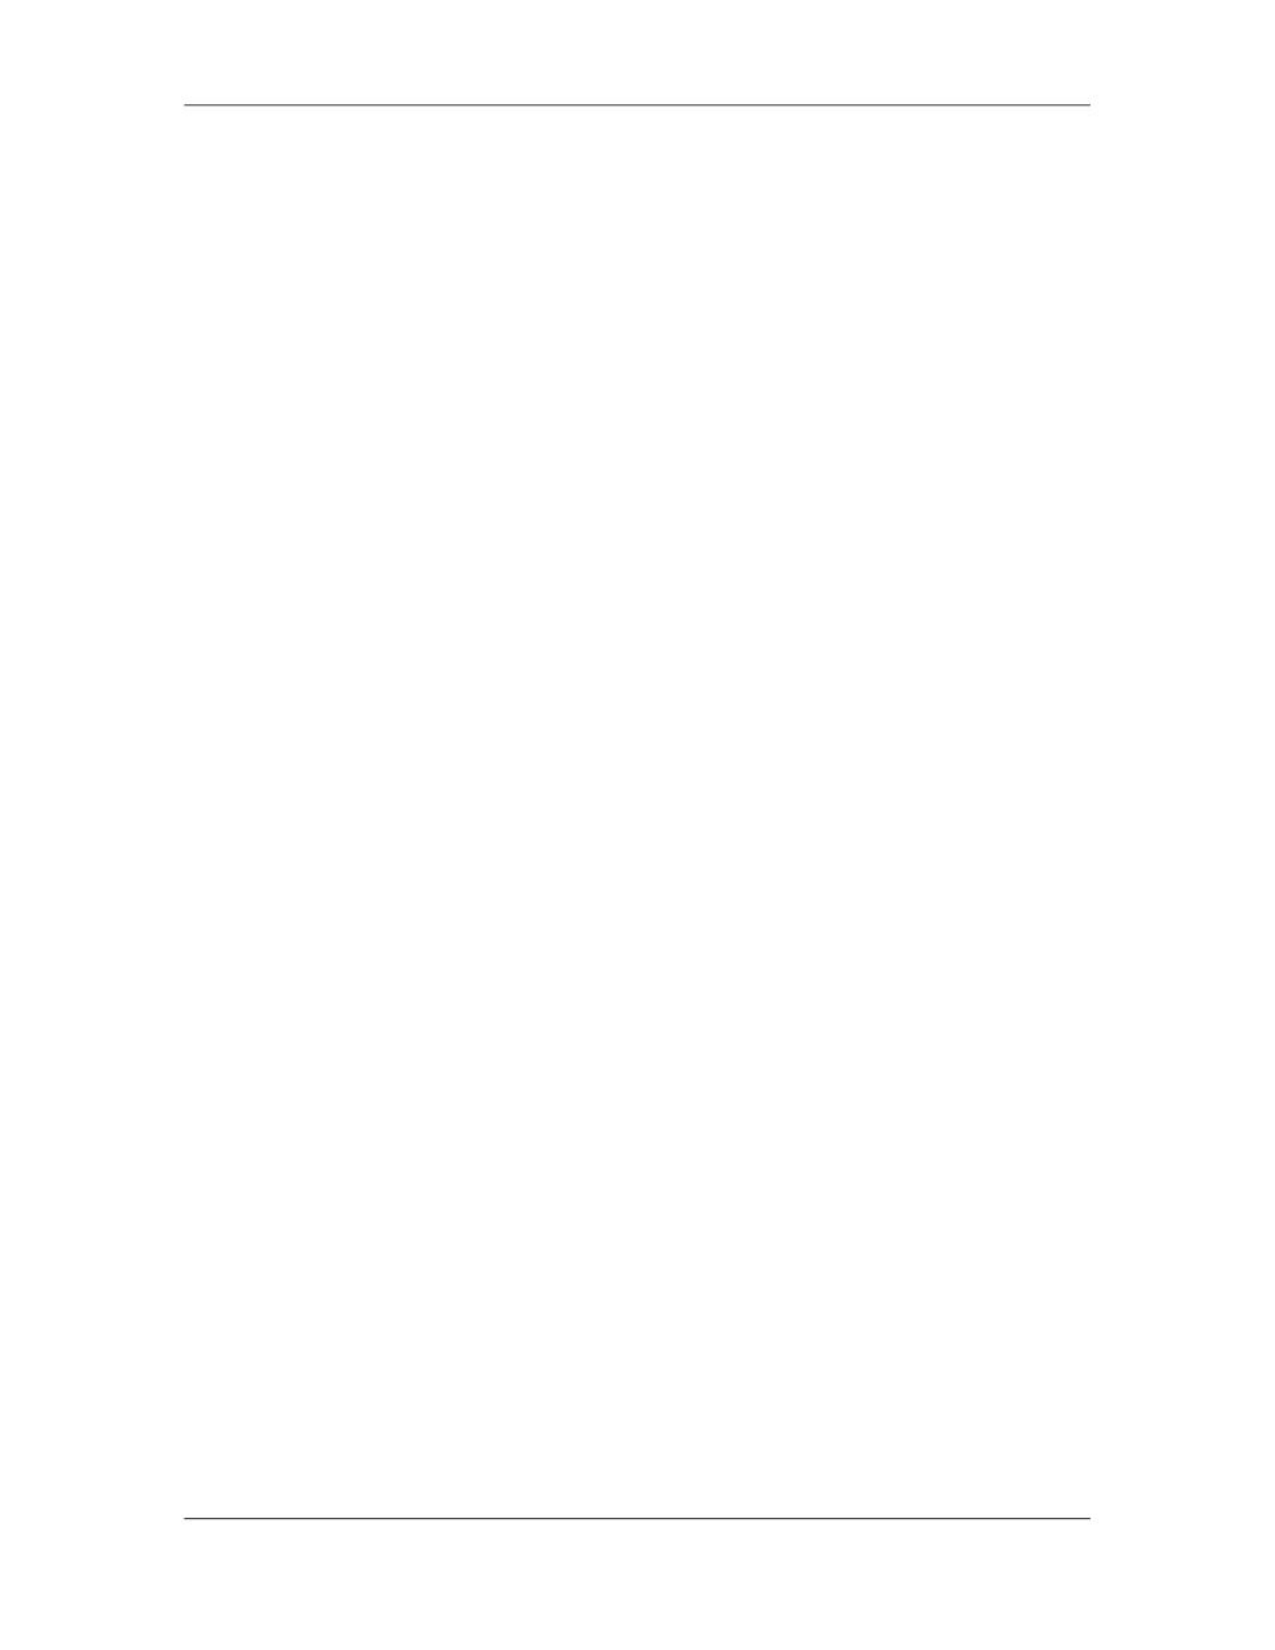

Software Project Management (CS615)

																																																																																																																																																																																																																															Lecture # 43

																																																																																																																																																																																																										11. Application Tools

																																																																											11.1 										Managing		Tasks in Microsoft Project 2000

																																																																																																									Project management is a highly specia1ized and professional task. The chances

																																																																																																									that a project can go haywire are very high because project management includes

																																																																																																									numerous activities, such as planning, resource allocation, risk management, and

																																																																																																									estimation. You can automate all these activities using a tool, 	Microsoft Project

																																																																																																									2000. Activities such as project planning, resource and cost allocation, and project

																																																																																																									tracking can be done easily using the various user-friendly features of Microsoft

																																																																																																									Project 2000.

																																																																																																									Microsoft Project 2000 is a popular project management tool that also enables you

																																																																																																									to schedule and track your project plan. In Microsoft Project, every unit of work,

																																																																																																									which consumes effort, time, and money, is called a 	task. 		You use Microsoft

																																																																																																									Project to specify tasks and the expected duration of each task. Using the task-

																																																																																																									related information, Microsoft Project prepares a project schedule. The schedule

																																																																																																									displays a plan consisting of the start and end dates of each task.

																																																																																																									In addition, it plots a pictorial Gantt chart. The Gantt chart view depicts the

																																																																																																									extension of tasks across days along with the corresponding resources.

																																																																											11.2 										Creating Tasks

																																																																																																									To manage a project efficiently, it is important to treat the project as a

																																																																																																									decomposable entity that can be analyzed and resolved. A problem first needs to
																																																																																																									be broken into units and then analyzed for solutions because it is always easier to

																																																																																																									focus on micro level units. Microsoft Project enables you to perform these tasks.
																																																																																																									It assumes that you have performed the WBS exercise for the project. The WBS

																																																																																																									exercise helps you to come up with indivisible units called tasks. Therefore, a task
																																																																																																									is an activity that has a defined start and end dates.

																																																																																																									For example, XYZ Inc. has to develop an ERP project. They plan to complete the

																																																																																																									project in five phases: analysis, design, development, testing, and implementation.
																																																																																																									During the analysis phase, the WBS exercise is performed and a list of tasks is

																																																																																																									defined for each of the subsequent phases. Using Microsoft Project, you can
																																																																																																									create tasks for each phase, specify their duration, and assign resources to them.

																																																																																																									You can also set relationships between tasks to identify the successor and
																																																																																																									predecessor tasks.

																																																																											11.3												Types of Tasks

																																																																																						                                                                                                                                 370

																																																																																																																																																																																						© Copyright Virtual University of Pakistan